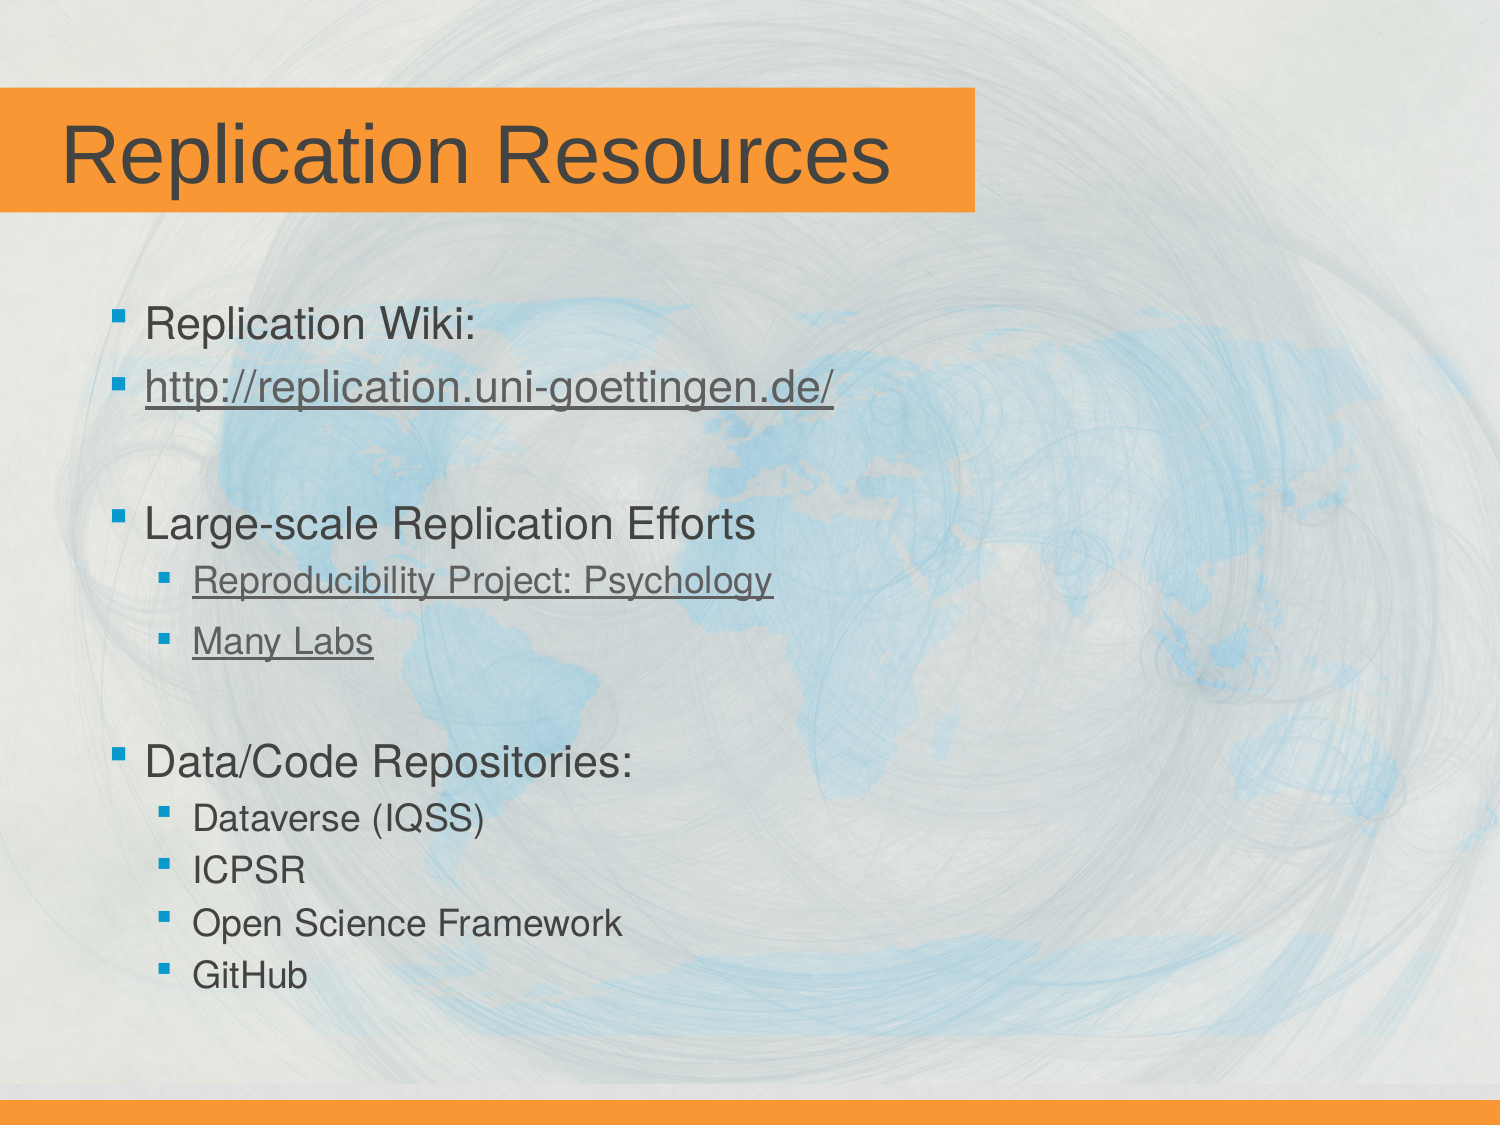

# Replication Resources
Replication Wiki:
http://replication.uni-goettingen.de/

Large-scale Replication Efforts
Reproducibility Project: Psychology
Many Labs

Data/Code Repositories:
Dataverse (IQSS)
ICPSR
Open Science Framework
GitHub